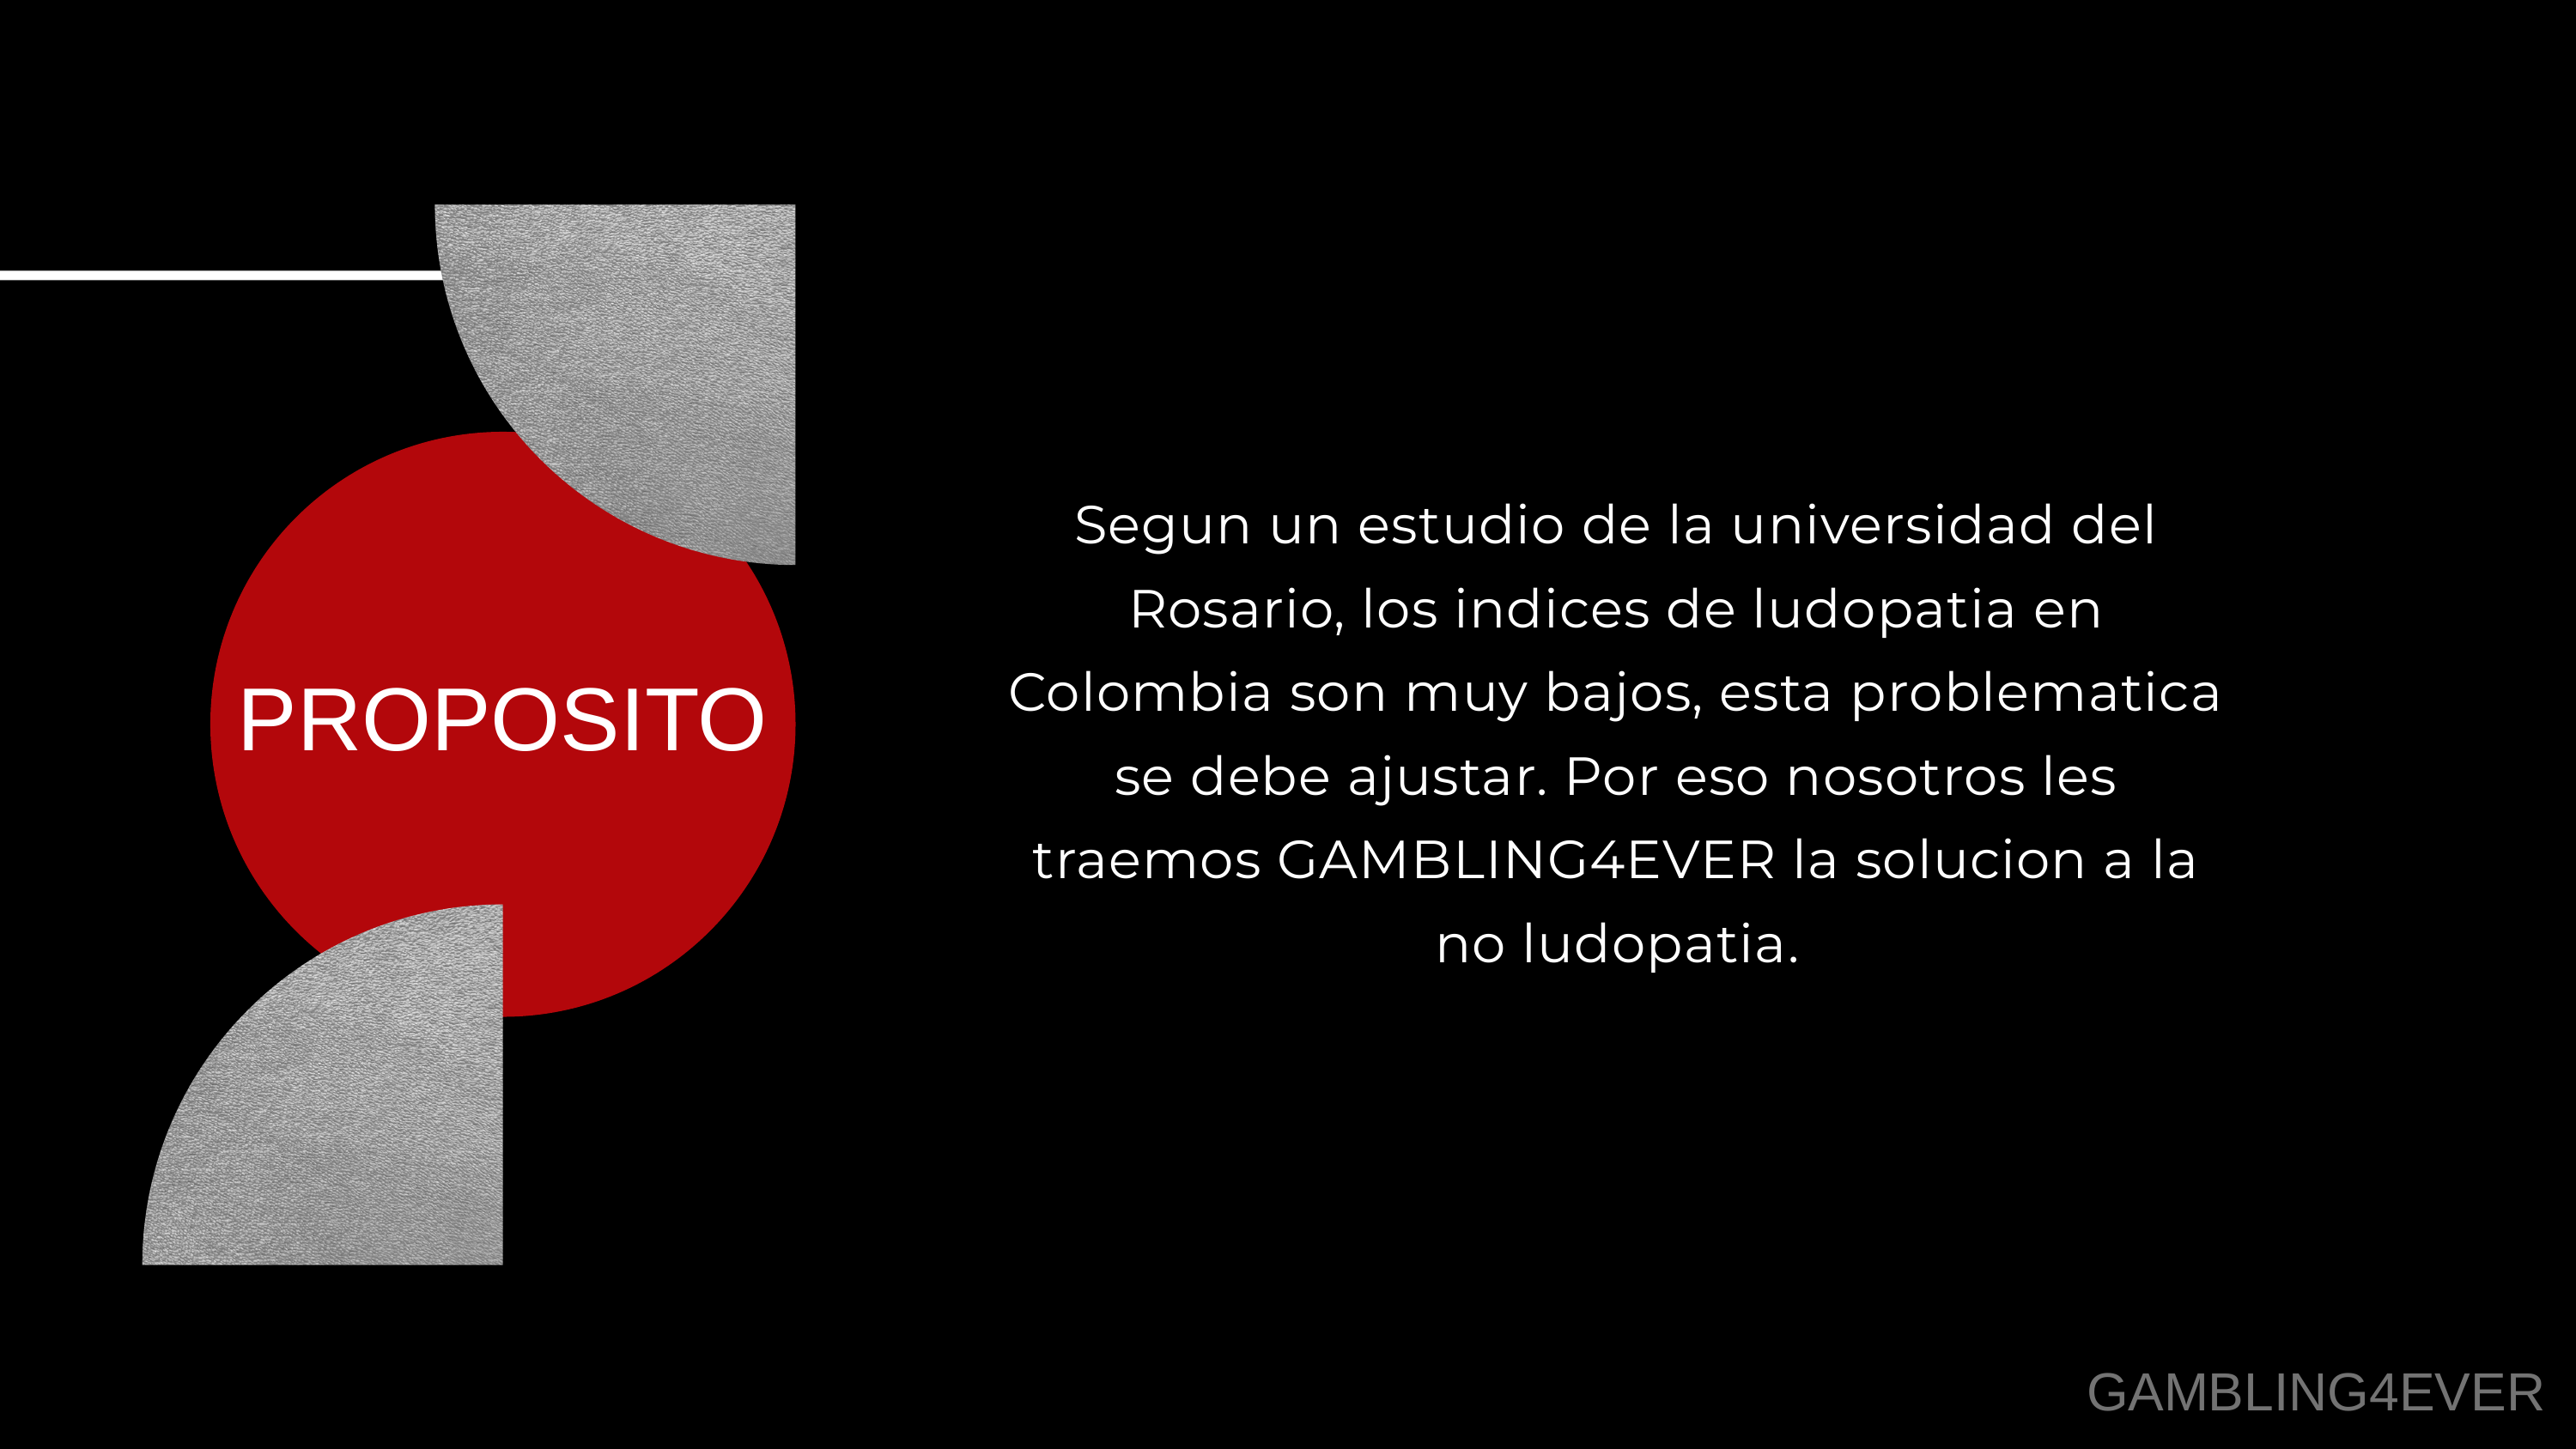

Segun un estudio de la universidad del Rosario, los indices de ludopatia en Colombia son muy bajos, esta problematica se debe ajustar. Por eso nosotros les traemos GAMBLING4EVER la solucion a la no ludopatia.
PROPOSITO

GAMBLING4EVER